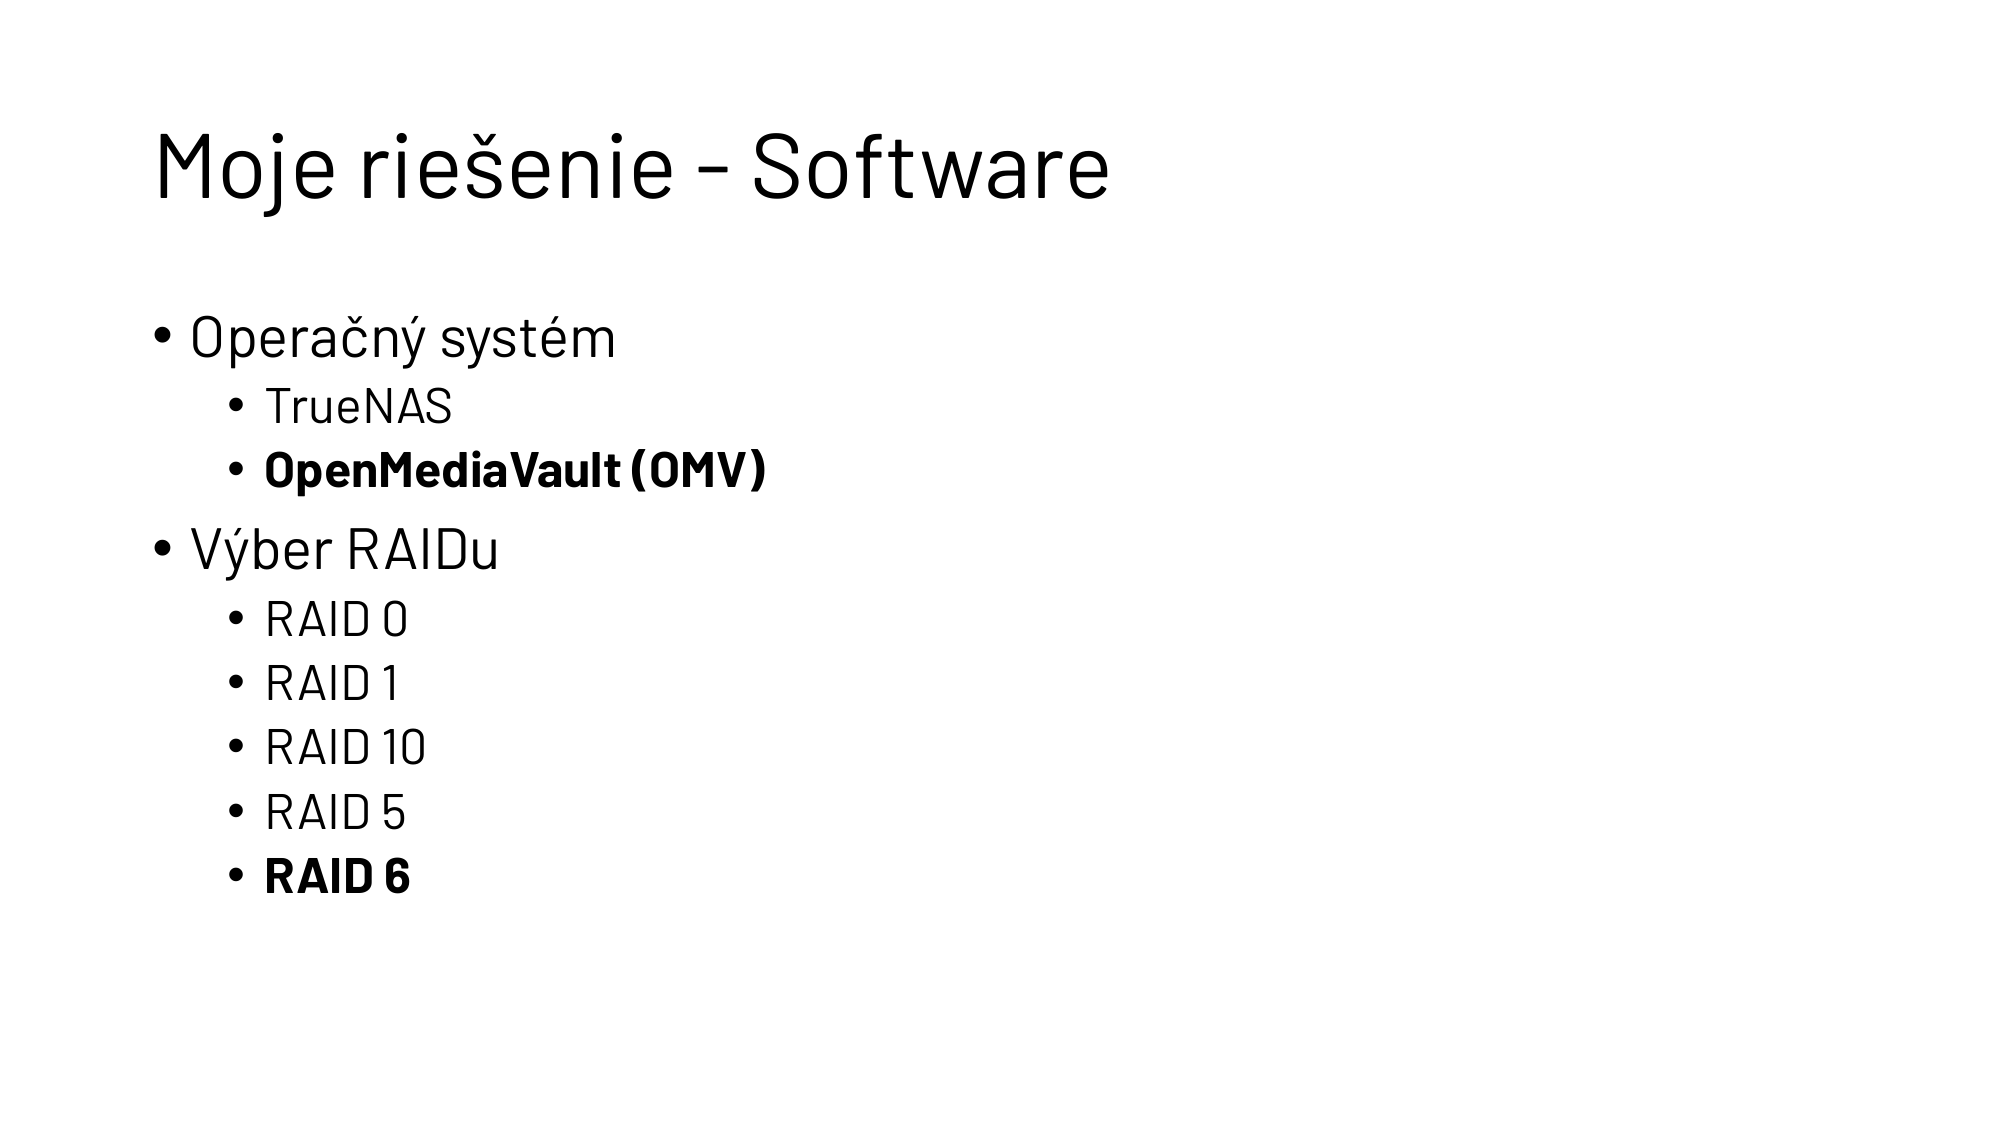

# Moje riešenie - Software
Operačný systém
TrueNAS
OpenMediaVault (OMV)
Výber RAIDu
RAID 0
RAID 1
RAID 10
RAID 5
RAID 6